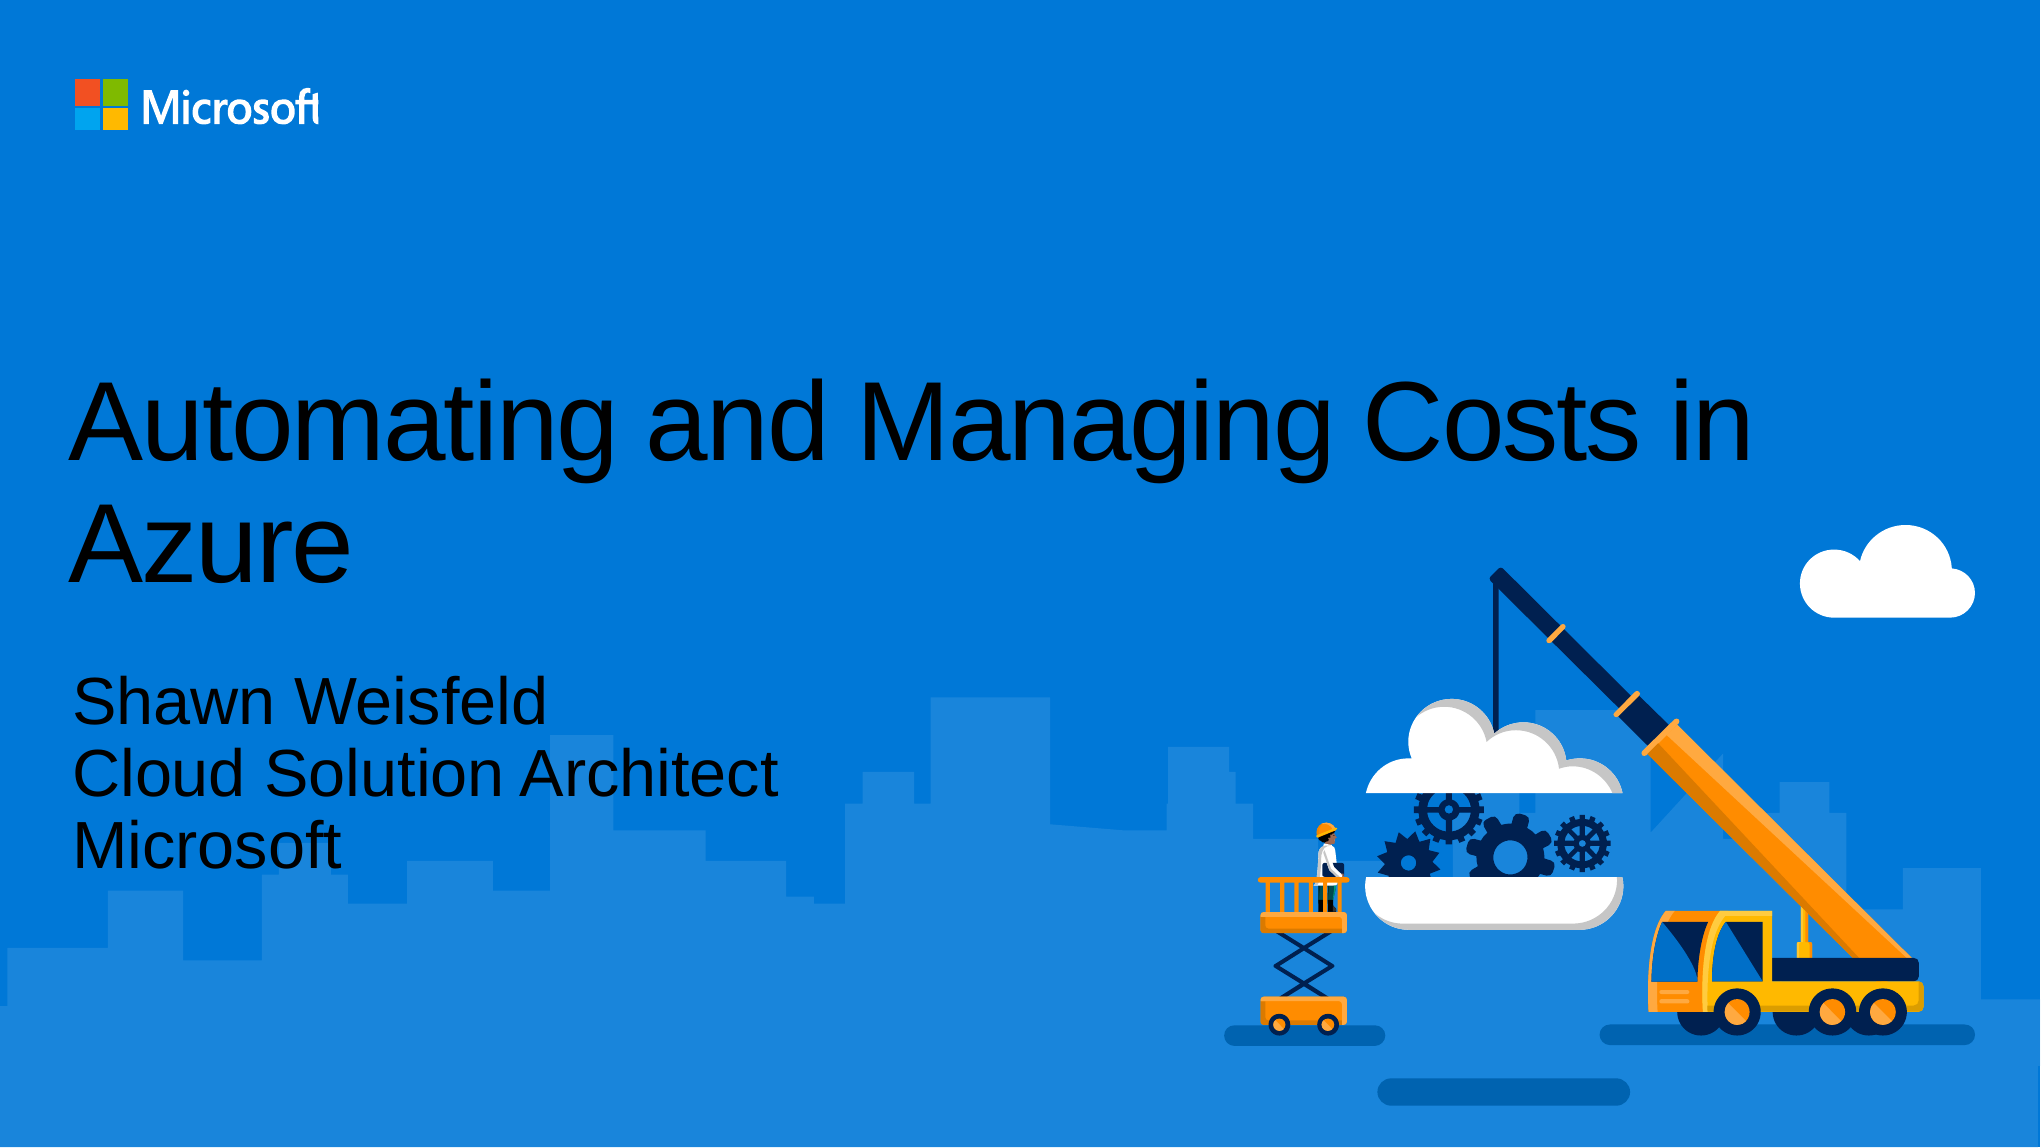

# Automating and Managing Costs in Azure
Shawn Weisfeld
Cloud Solution Architect
Microsoft